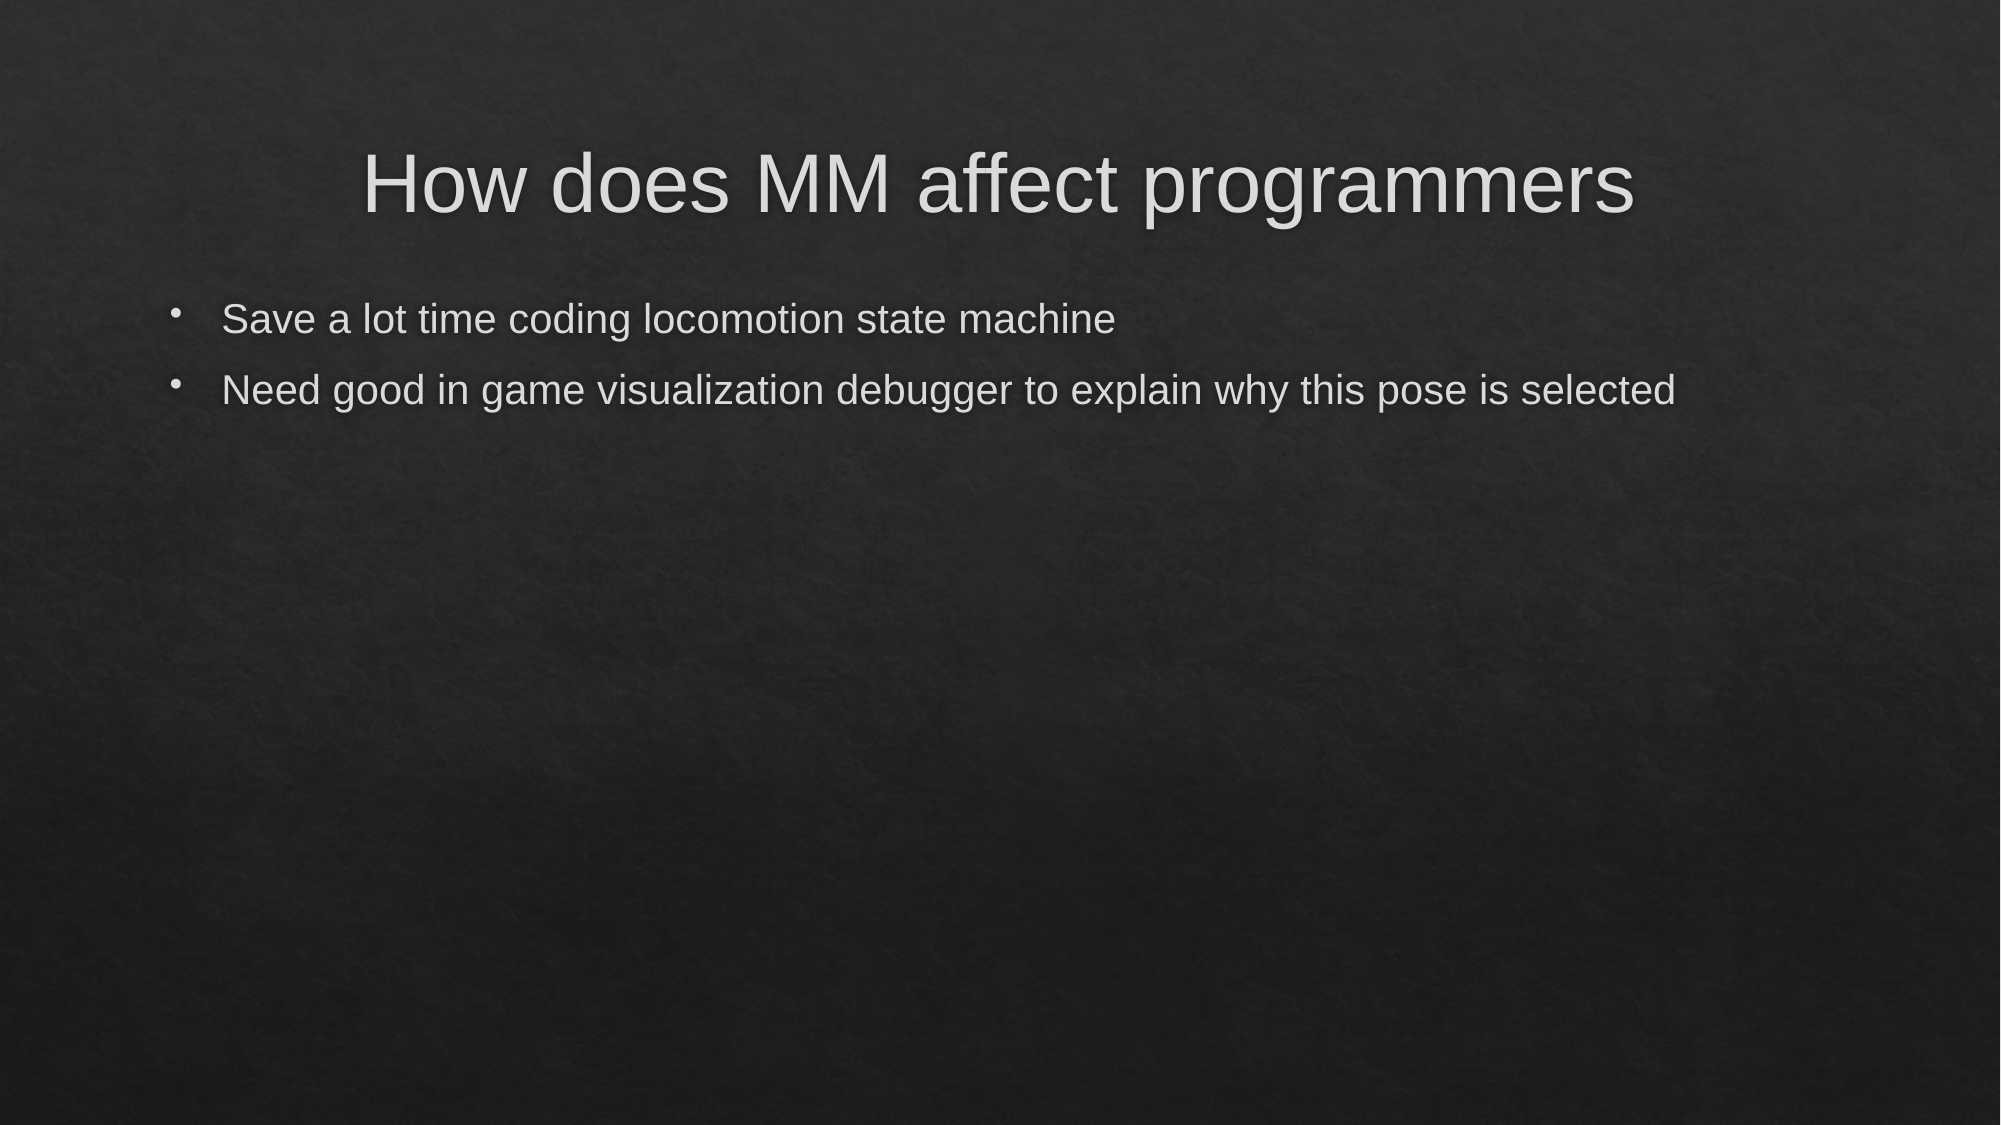

# How does MM affect programmers
Save a lot time coding locomotion state machine
Need good in game visualization debugger to explain why this pose is selected